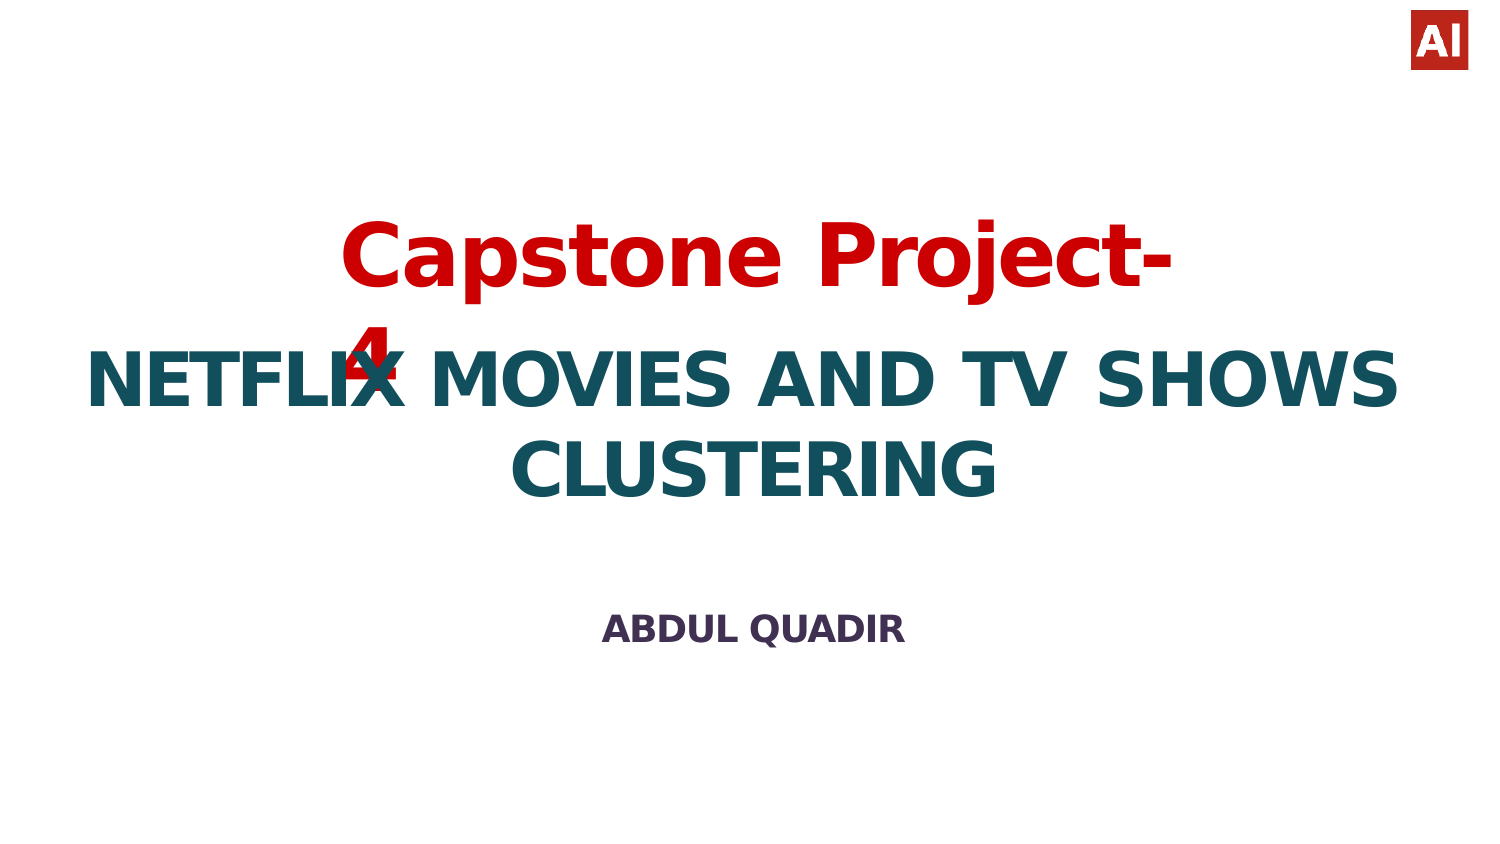

NETFLIX MOVIES AND TV SHOWS  CLUSTERING

ABDUL QUADIR

# Capstone Project-4